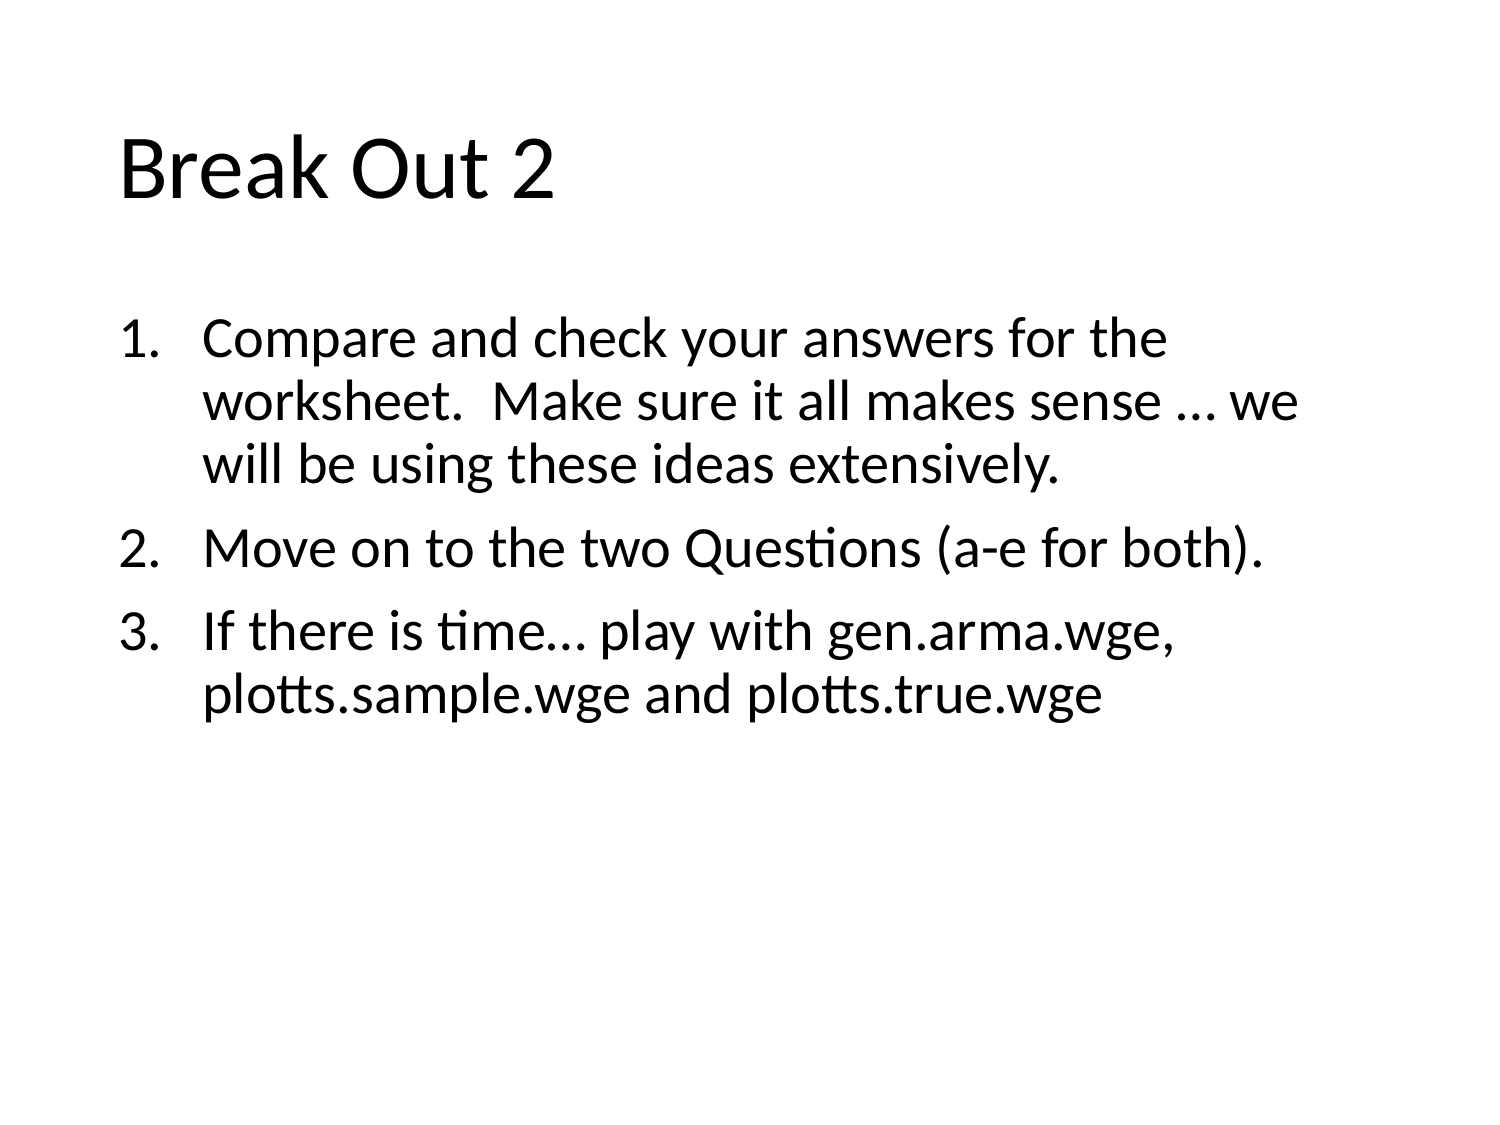

# Break Out 2
Compare and check your answers for the worksheet.  Make sure it all makes sense … we will be using these ideas extensively.
Move on to the two Questions (a-e for both).
If there is time… play with gen.arma.wge, plotts.sample.wge and plotts.true.wge